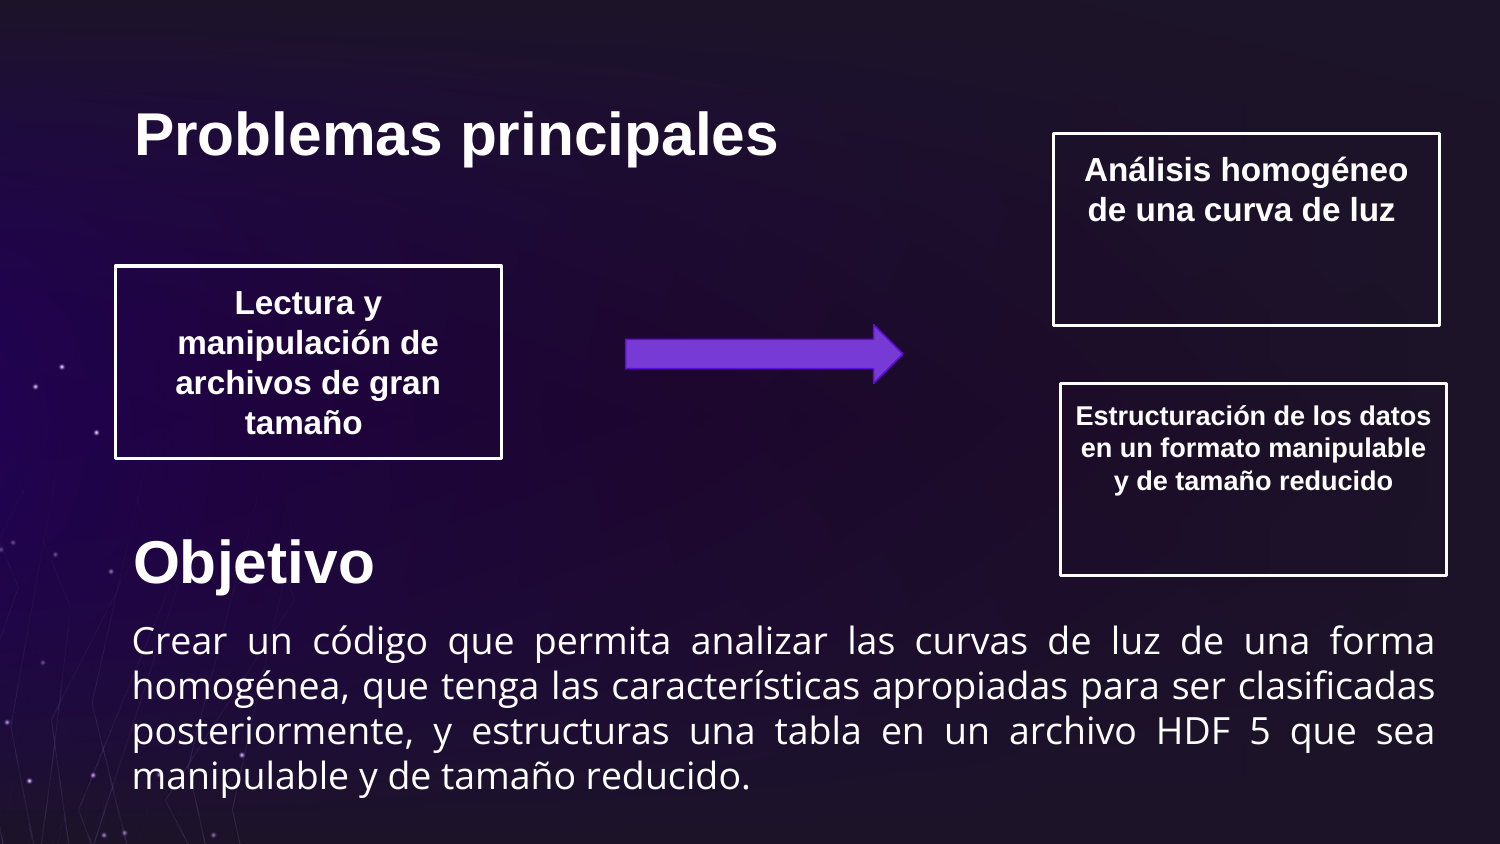

# Problemas principales
Análisis homogéneo de una curva de luz
Lectura y manipulación de archivos de gran tamaño

Estructuración de los datos en un formato manipulable y de tamaño reducido
Objetivo
Crear un código que permita analizar las curvas de luz de una forma homogénea, que tenga las características apropiadas para ser clasificadas posteriormente, y estructuras una tabla en un archivo HDF 5 que sea manipulable y de tamaño reducido.